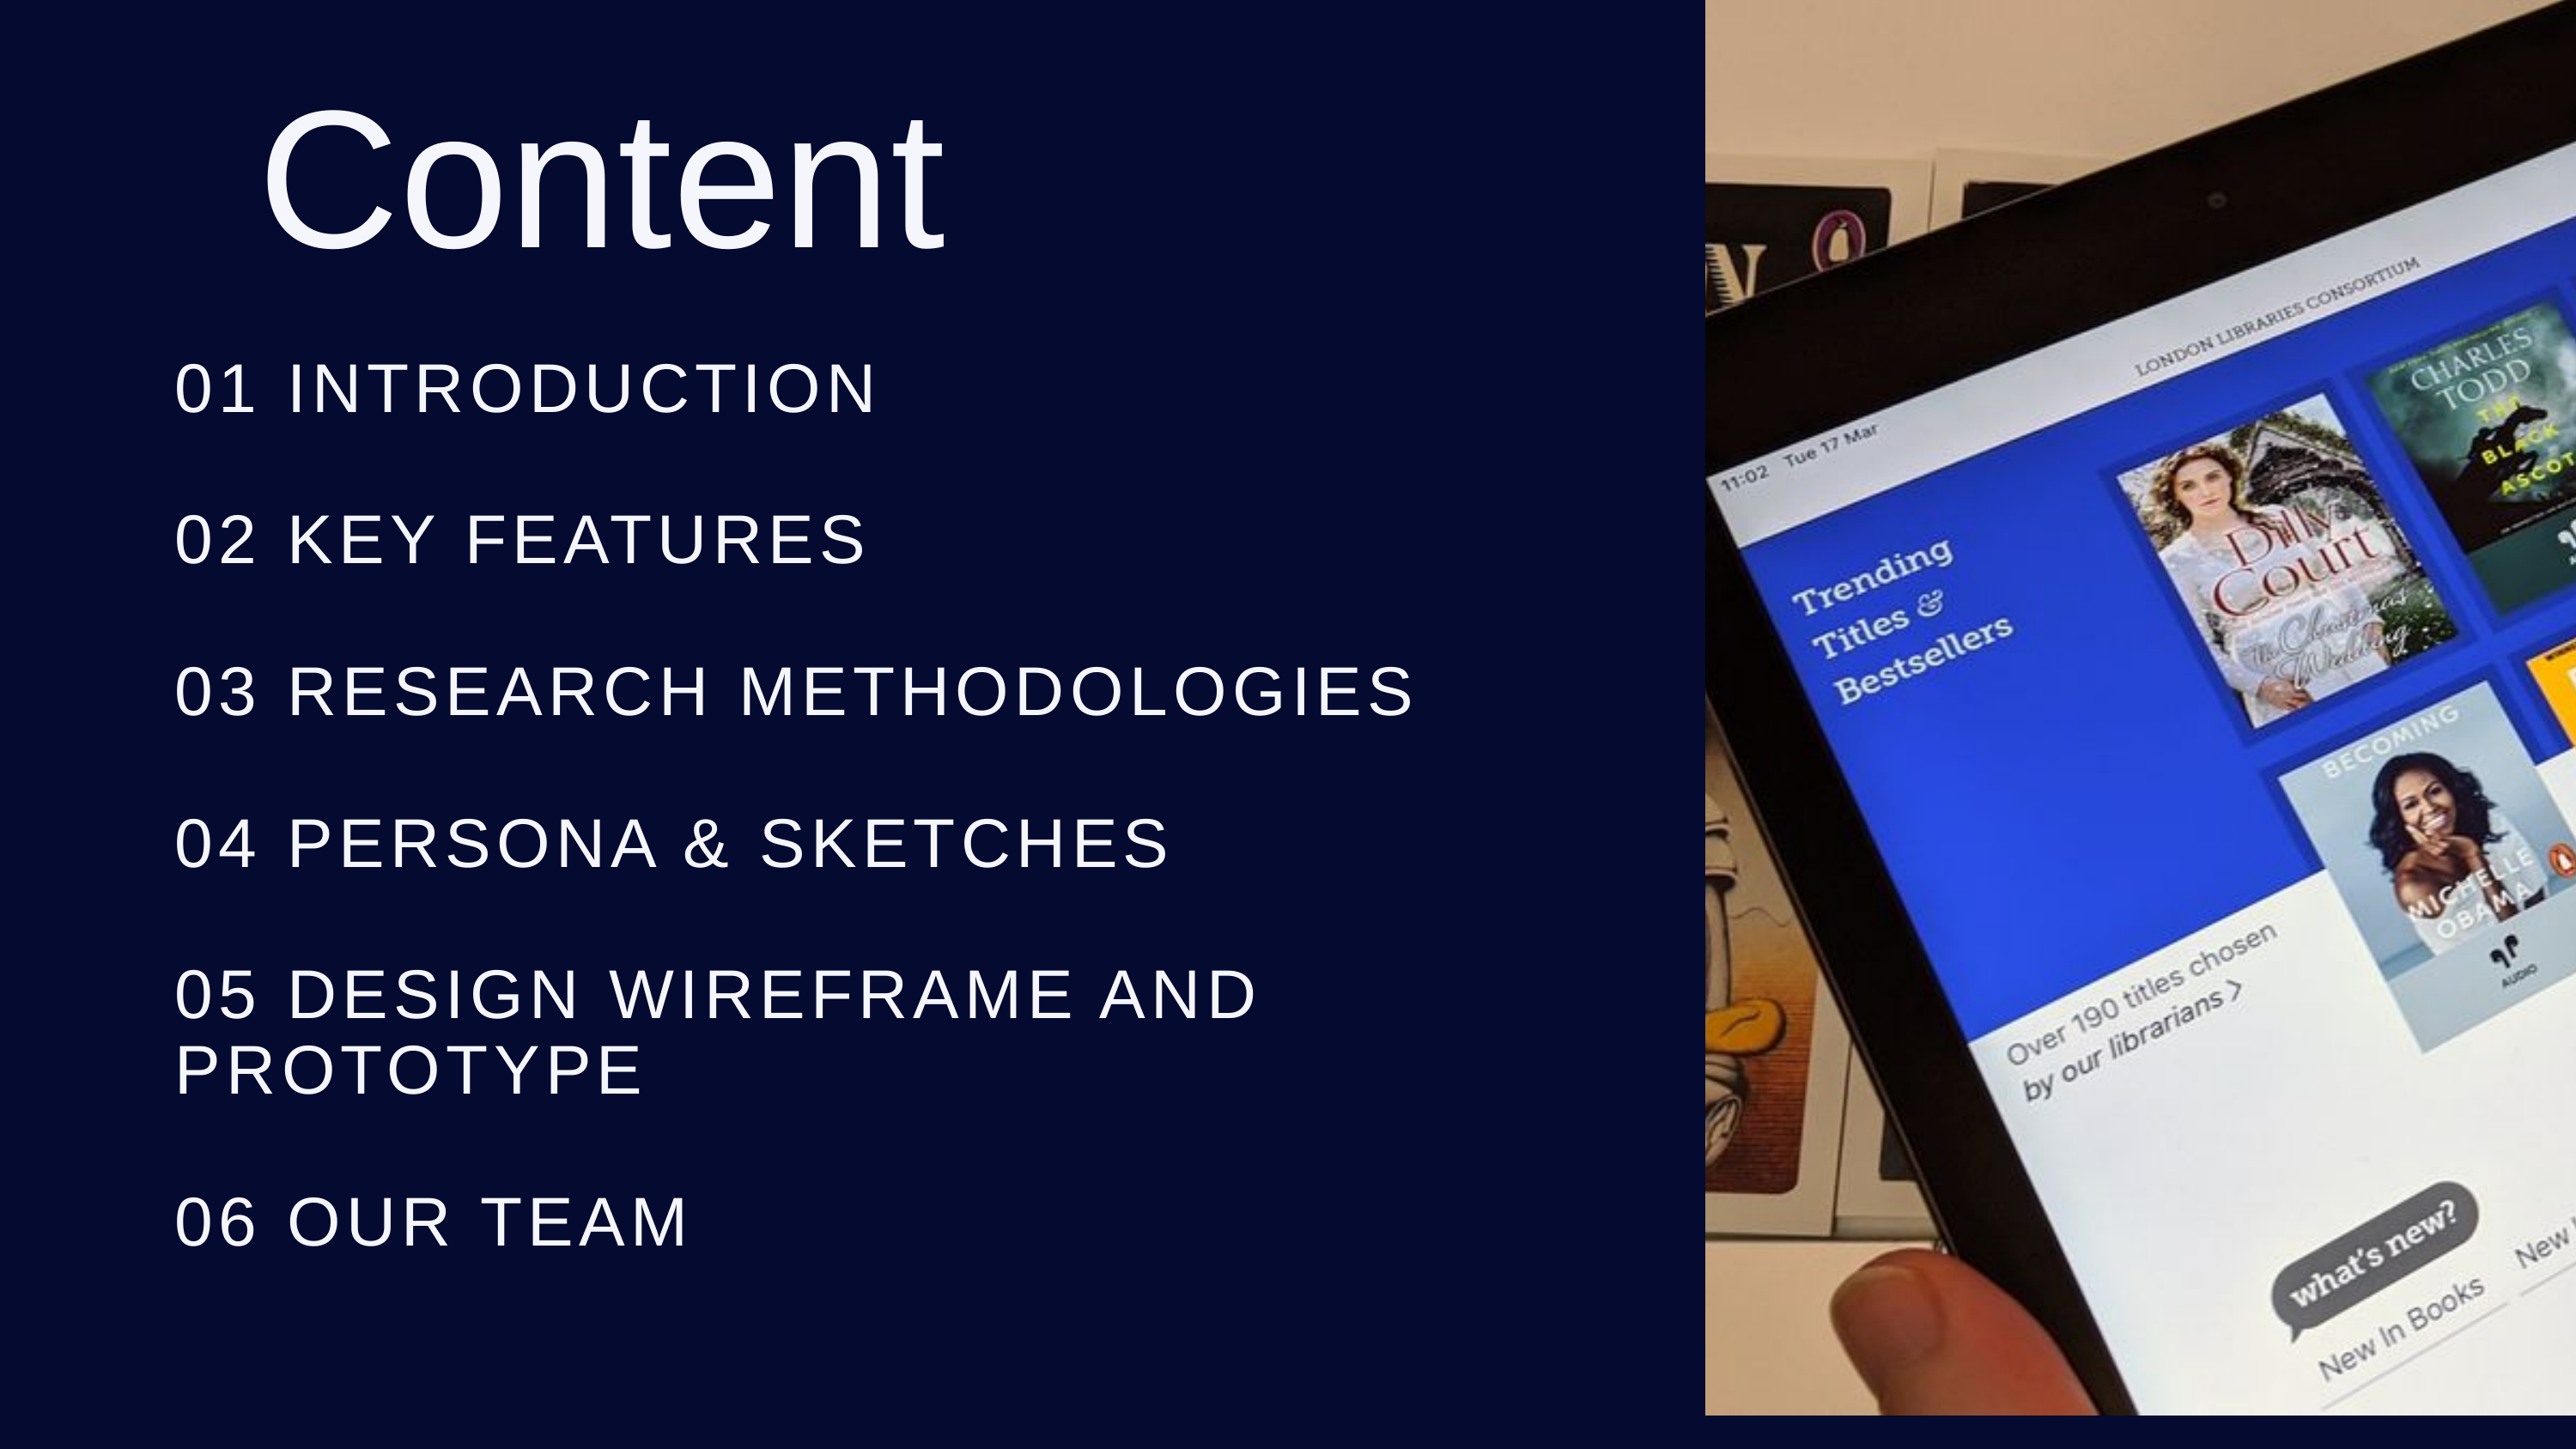

Content
01 INTRODUCTION

02 KEY FEATURES

03 RESEARCH METHODOLOGIES

04 PERSONA & SKETCHES

05 DESIGN WIREFRAME AND PROTOTYPE

06 OUR TEAM